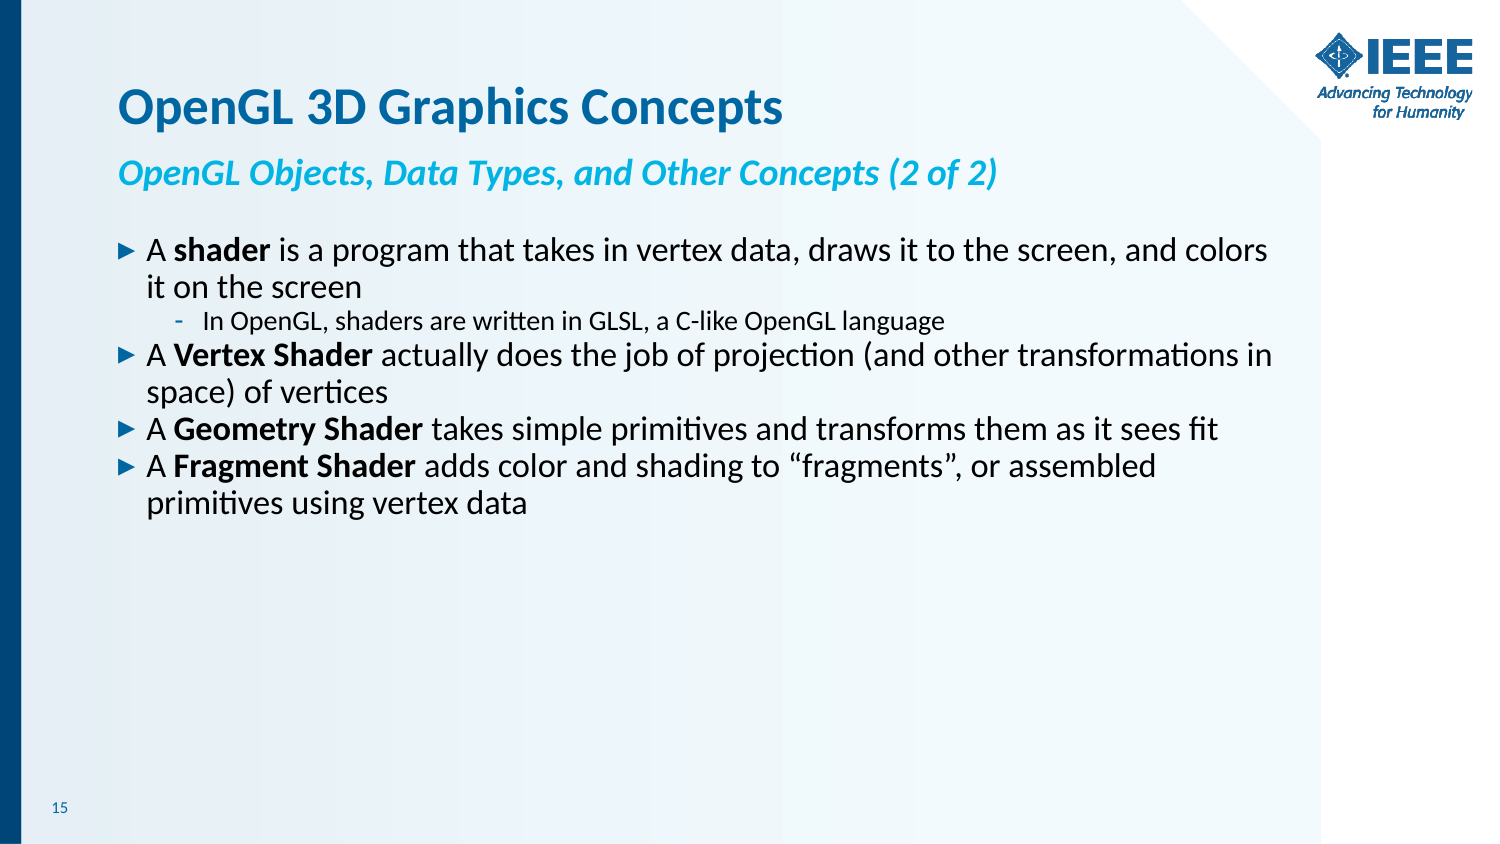

# OpenGL 3D Graphics Concepts
OpenGL Objects, Data Types, and Other Concepts (2 of 2)
A shader is a program that takes in vertex data, draws it to the screen, and colors it on the screen
In OpenGL, shaders are written in GLSL, a C-like OpenGL language
A Vertex Shader actually does the job of projection (and other transformations in space) of vertices
A Geometry Shader takes simple primitives and transforms them as it sees fit
A Fragment Shader adds color and shading to “fragments”, or assembled primitives using vertex data
15